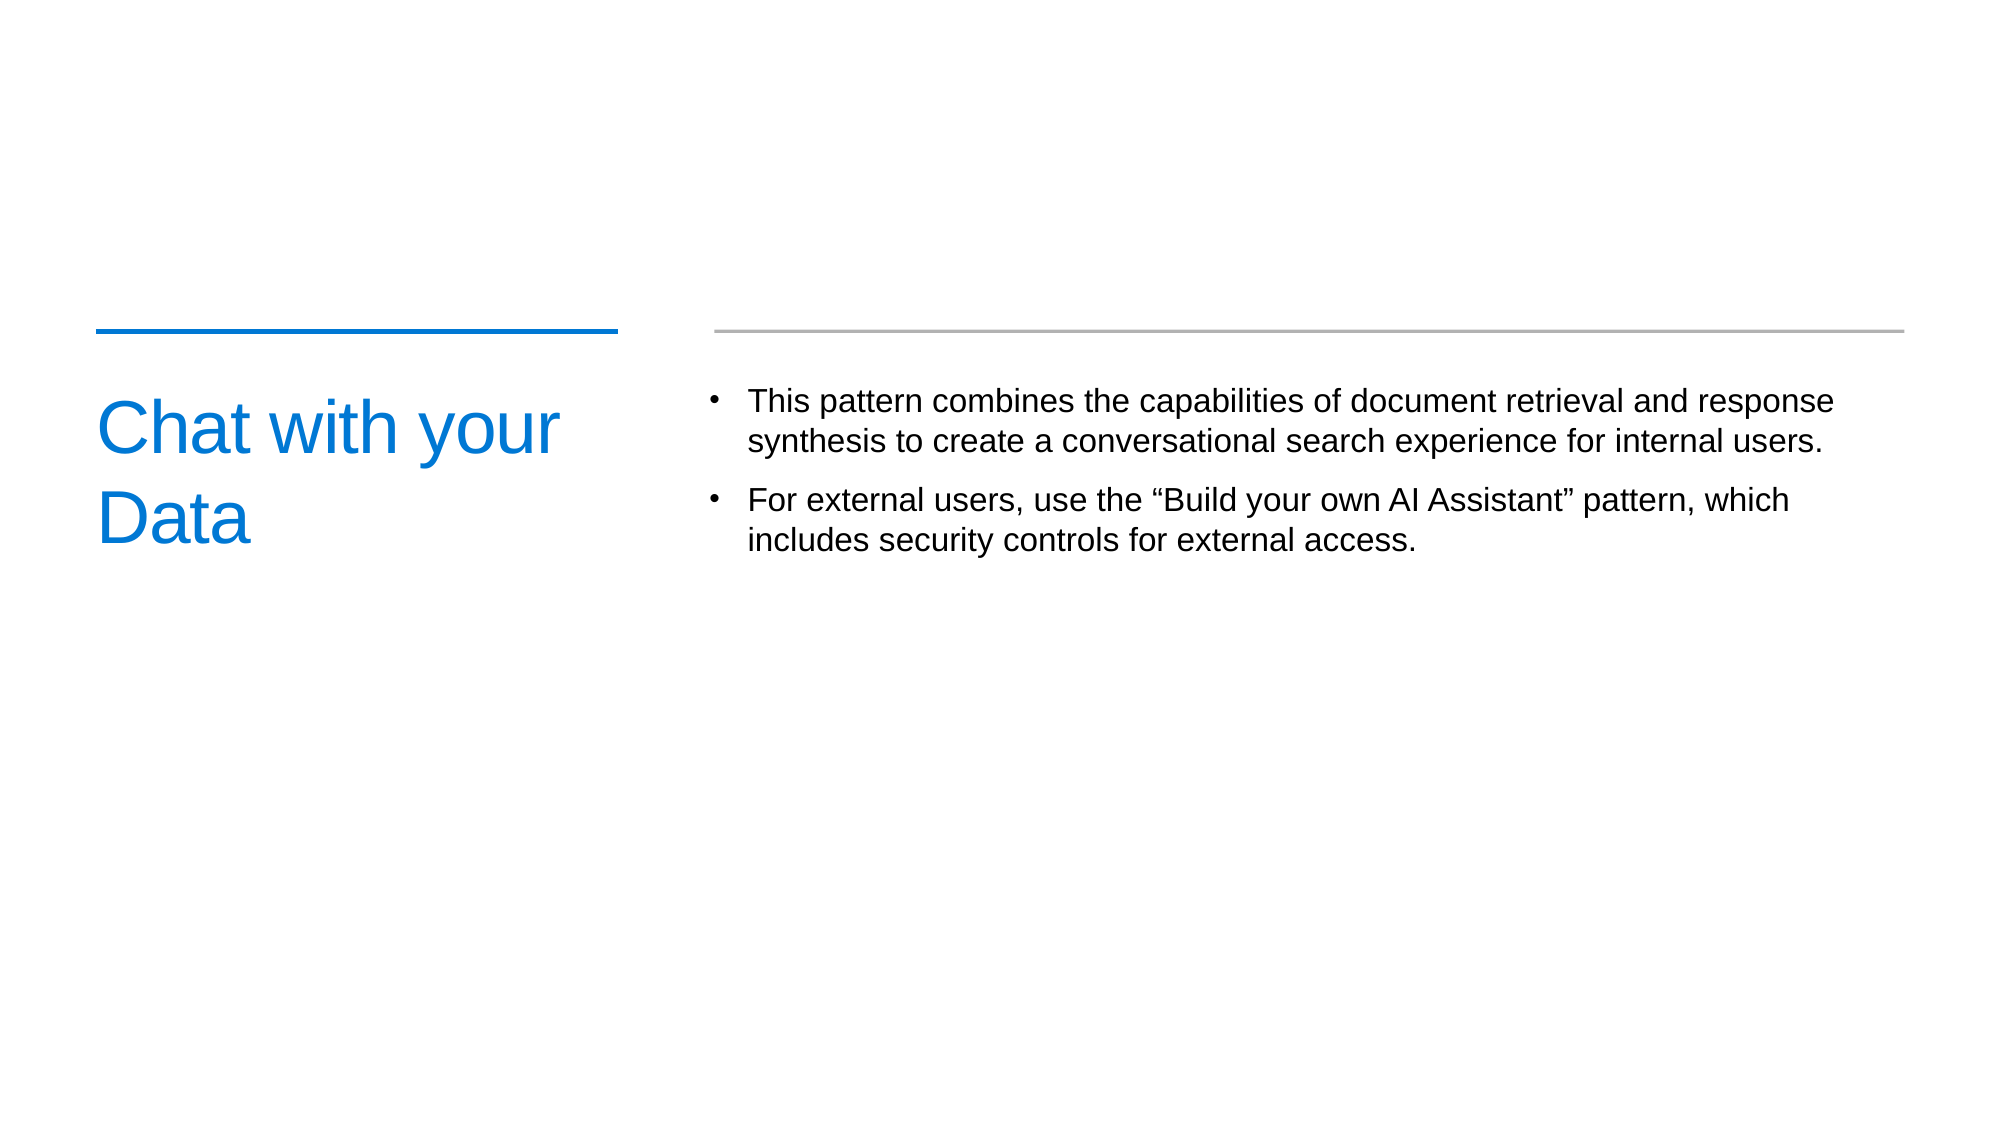

# Chat with your Data
This pattern combines the capabilities of document retrieval and response synthesis to create a conversational search experience for internal users.
For external users, use the “Build your own AI Assistant” pattern, which includes security controls for external access.